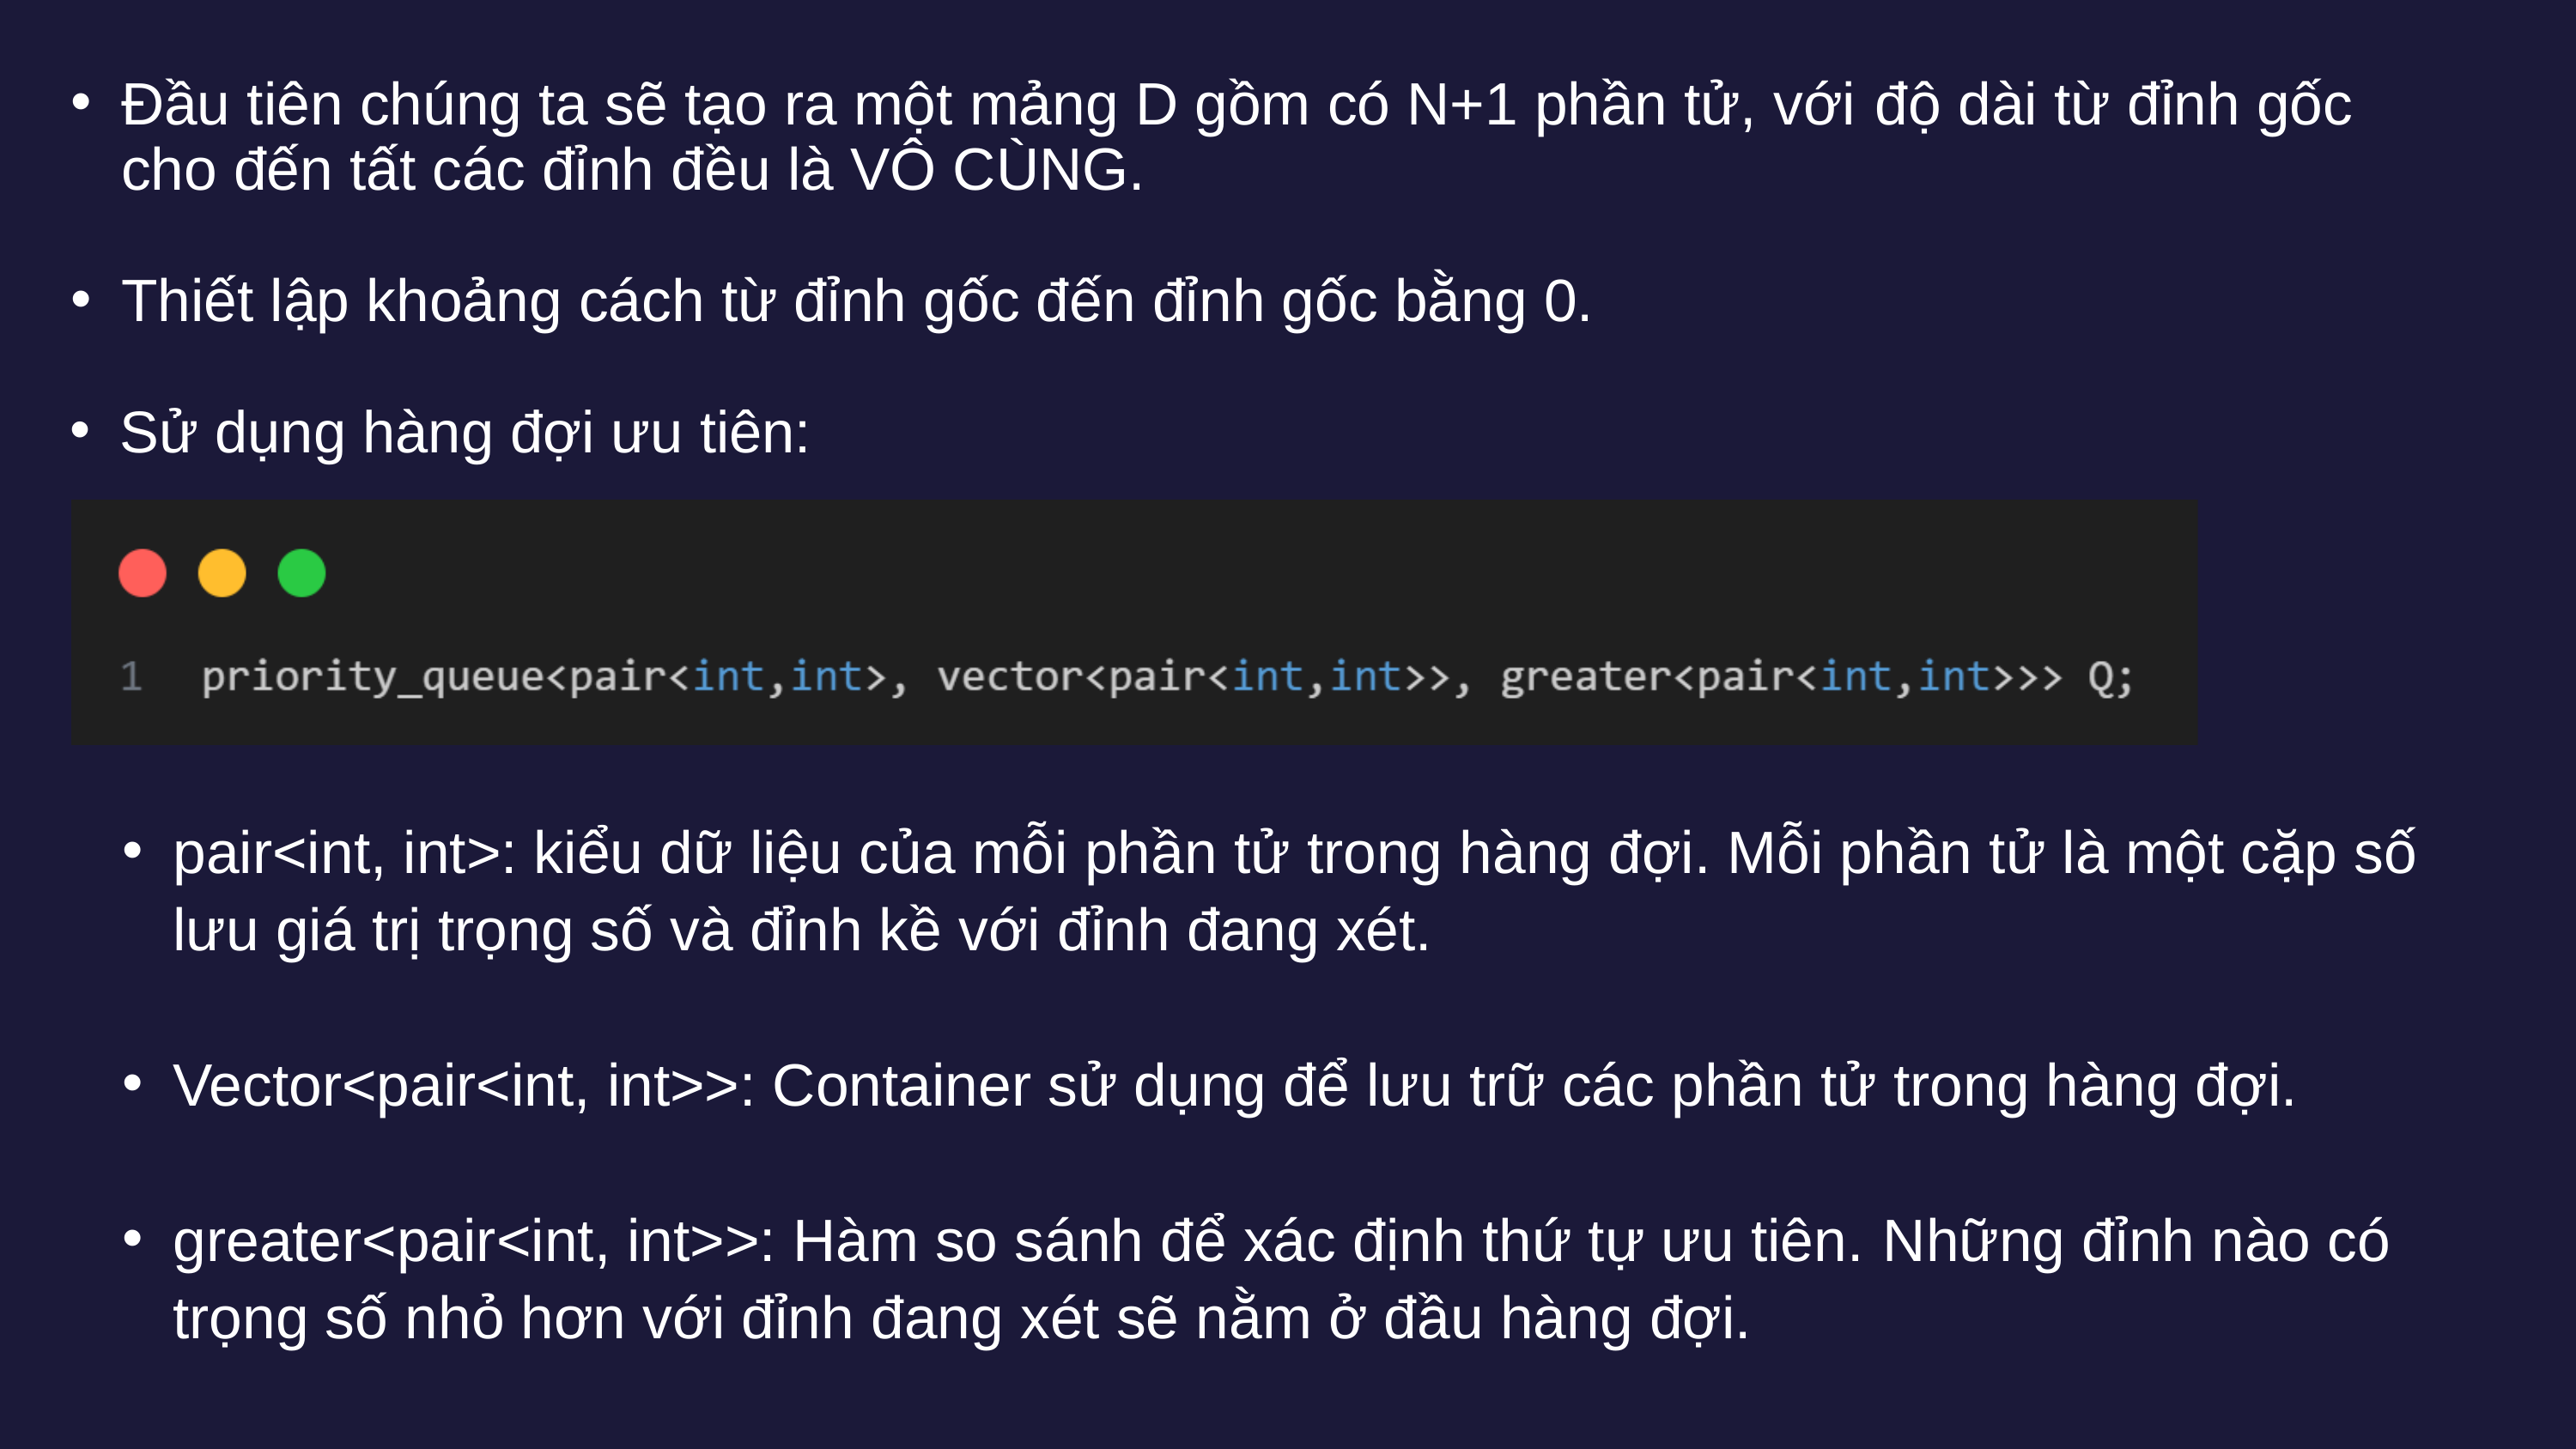

Đầu tiên chúng ta sẽ tạo ra một mảng D gồm có N+1 phần tử, với độ dài từ đỉnh gốc cho đến tất các đỉnh đều là VÔ CÙNG.

Thiết lập khoảng cách từ đỉnh gốc đến đỉnh gốc bằng 0.

Sử dụng hàng đợi ưu tiên:

pair<int, int>: kiểu dữ liệu của mỗi phần tử trong hàng đợi. Mỗi phần tử là một cặp số lưu giá trị trọng số và đỉnh kề với đỉnh đang xét.

Vector<pair<int, int>>: Container sử dụng để lưu trữ các phần tử trong hàng đợi.

greater<pair<int, int>>: Hàm so sánh để xác định thứ tự ưu tiên. Những đỉnh nào có trọng số nhỏ hơn với đỉnh đang xét sẽ nằm ở đầu hàng đợi.